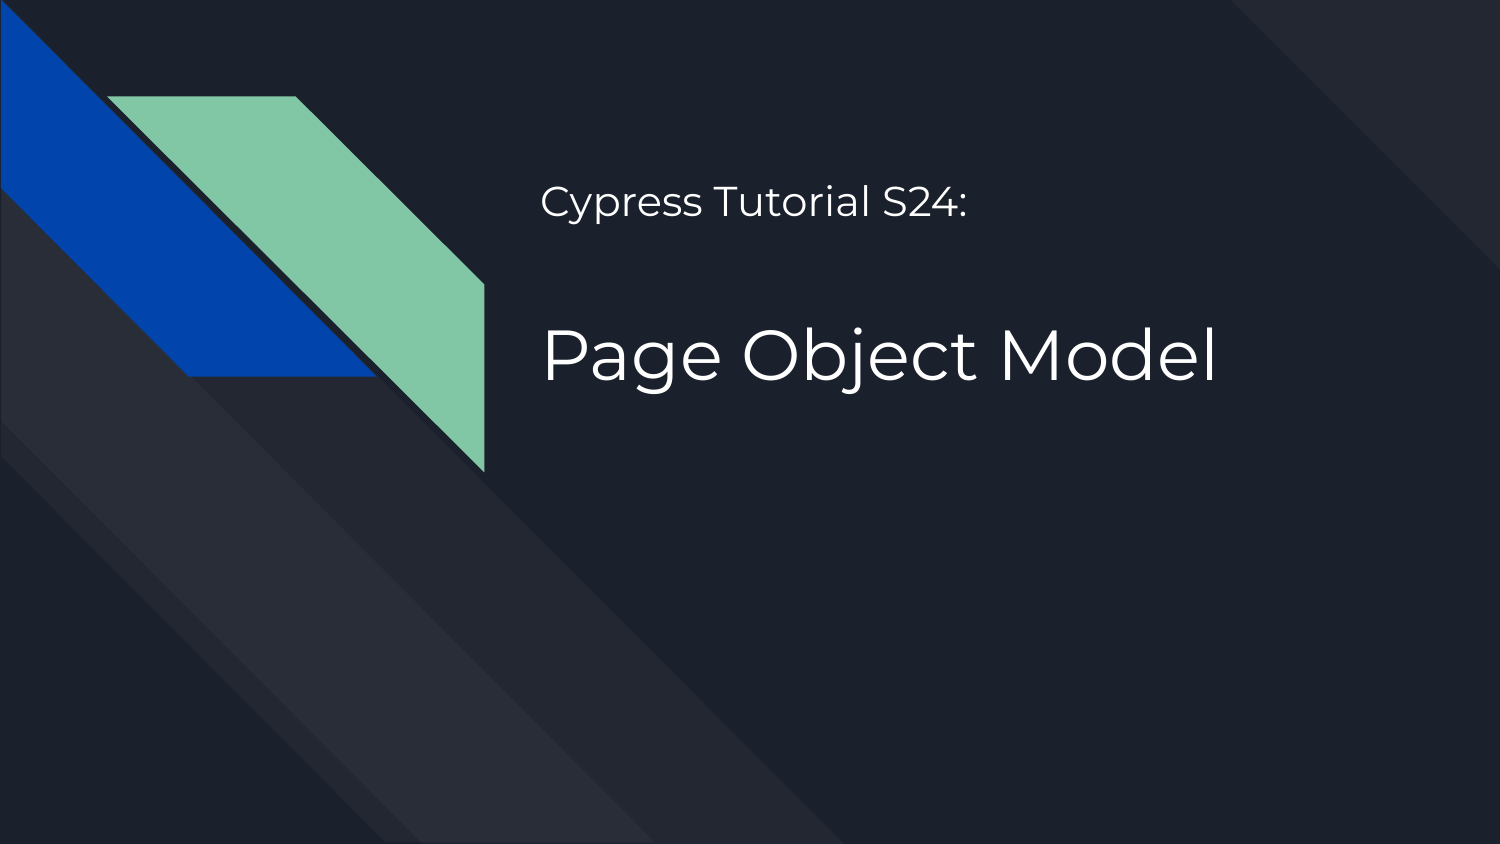

# Cypress Tutorial S24: Page Object Model